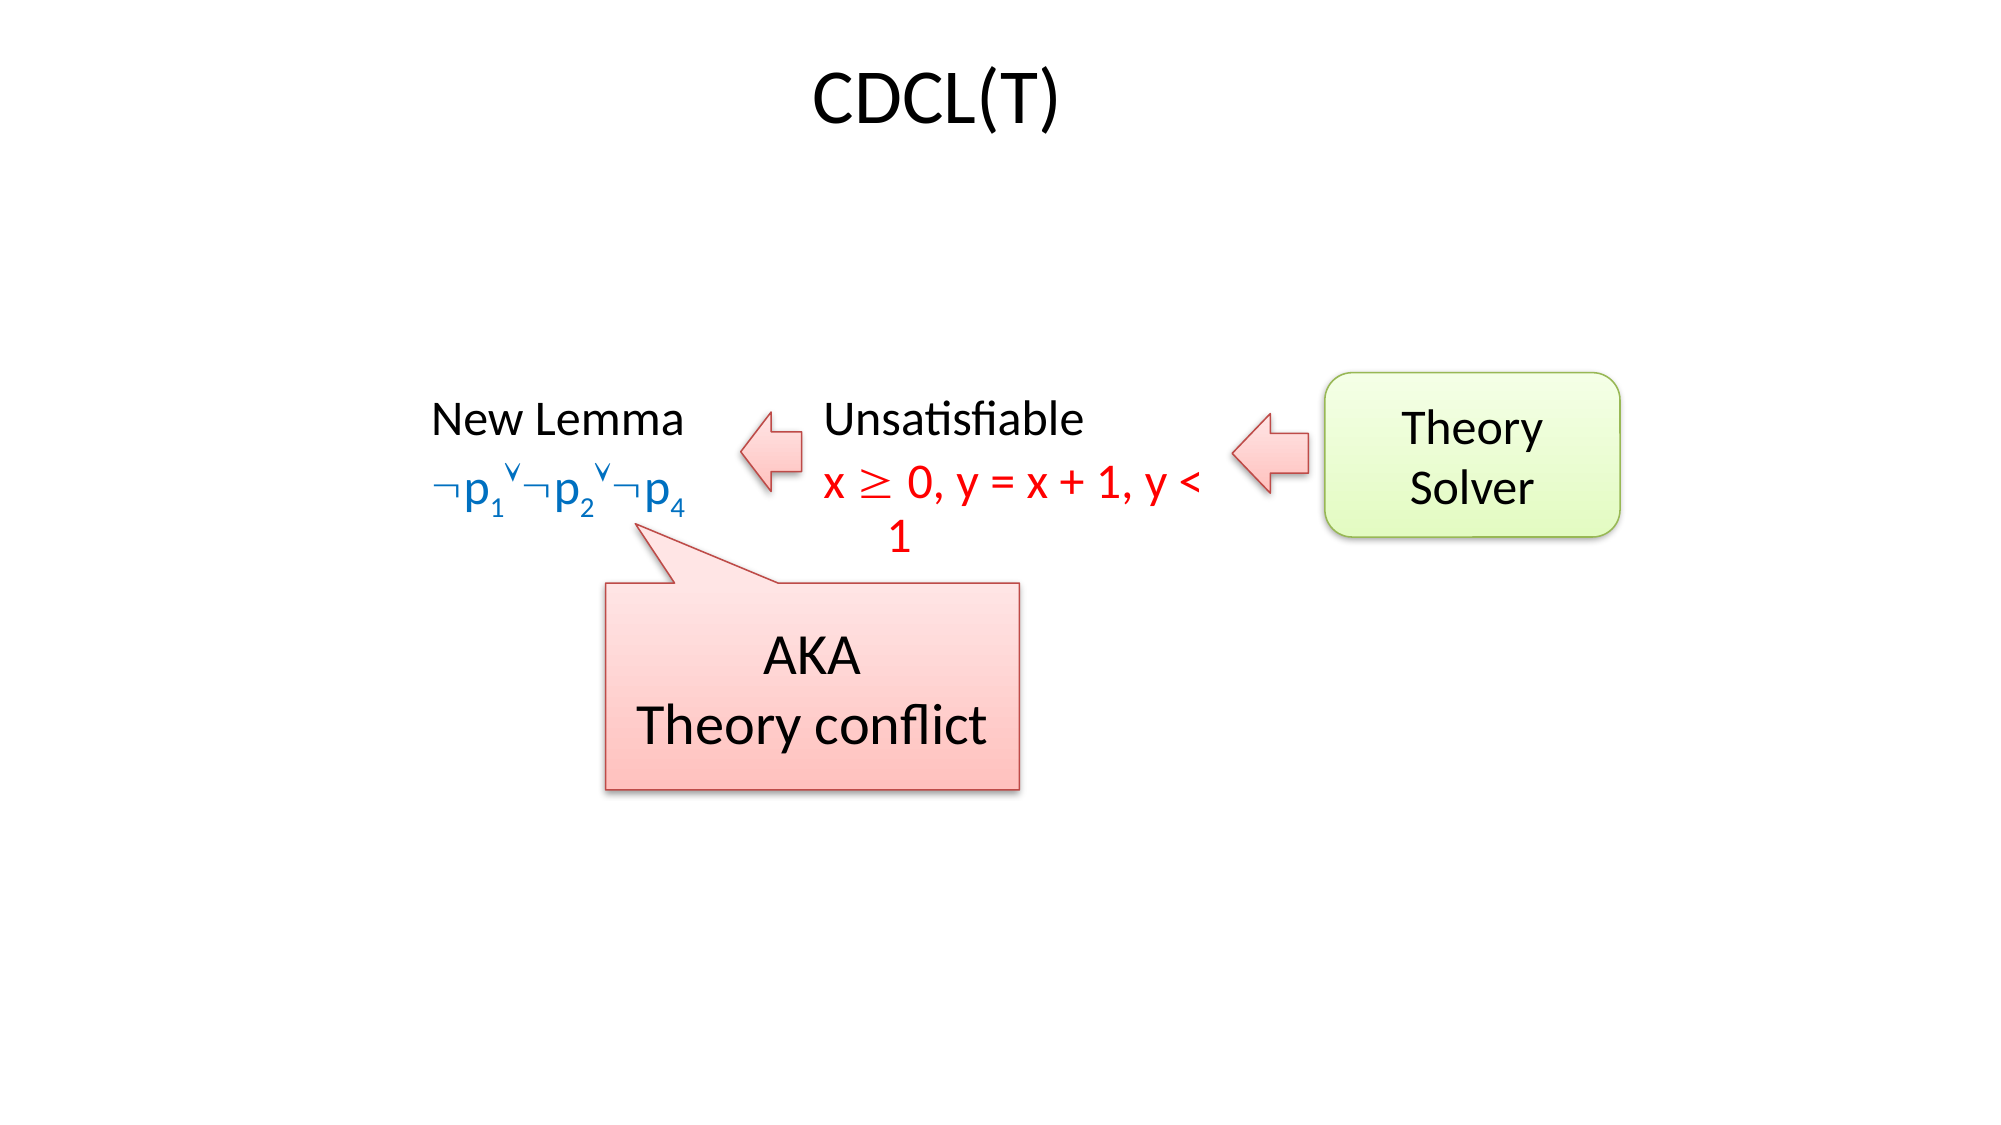

CDCL(T)
Theory
Solver
New Lemma
¬p1∨¬p2∨¬p4

Unsatisfiable
x ≥ 0, y = x + 1, y < 1

AKA
Theory conflict